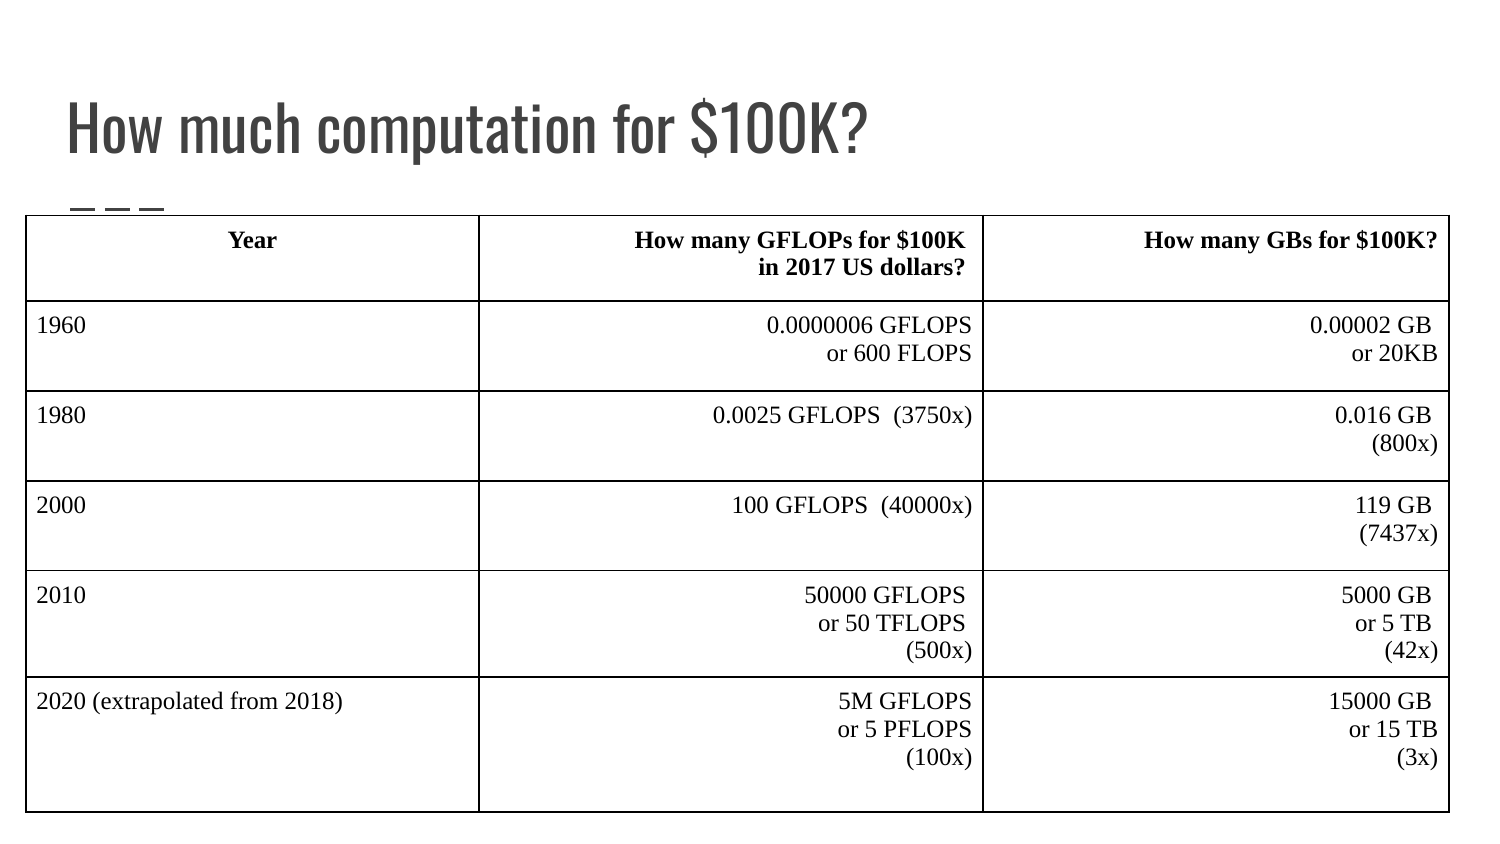

# How much computation for $100K?
| Year | How many GFLOPs for $100K in 2017 US dollars? | How many GBs for $100K? |
| --- | --- | --- |
| 1960 | 0.0000006 GFLOPS or 600 FLOPS | 0.00002 GB or 20KB |
| 1980 | 0.0025 GFLOPS (3750x) | 0.016 GB (800x) |
| 2000 | 100 GFLOPS (40000x) | 119 GB (7437x) |
| 2010 | 50000 GFLOPS or 50 TFLOPS (500x) | 5000 GB or 5 TB (42x) |
| 2020 (extrapolated from 2018) | 5M GFLOPS or 5 PFLOPS (100x) | 15000 GB or 15 TB (3x) |